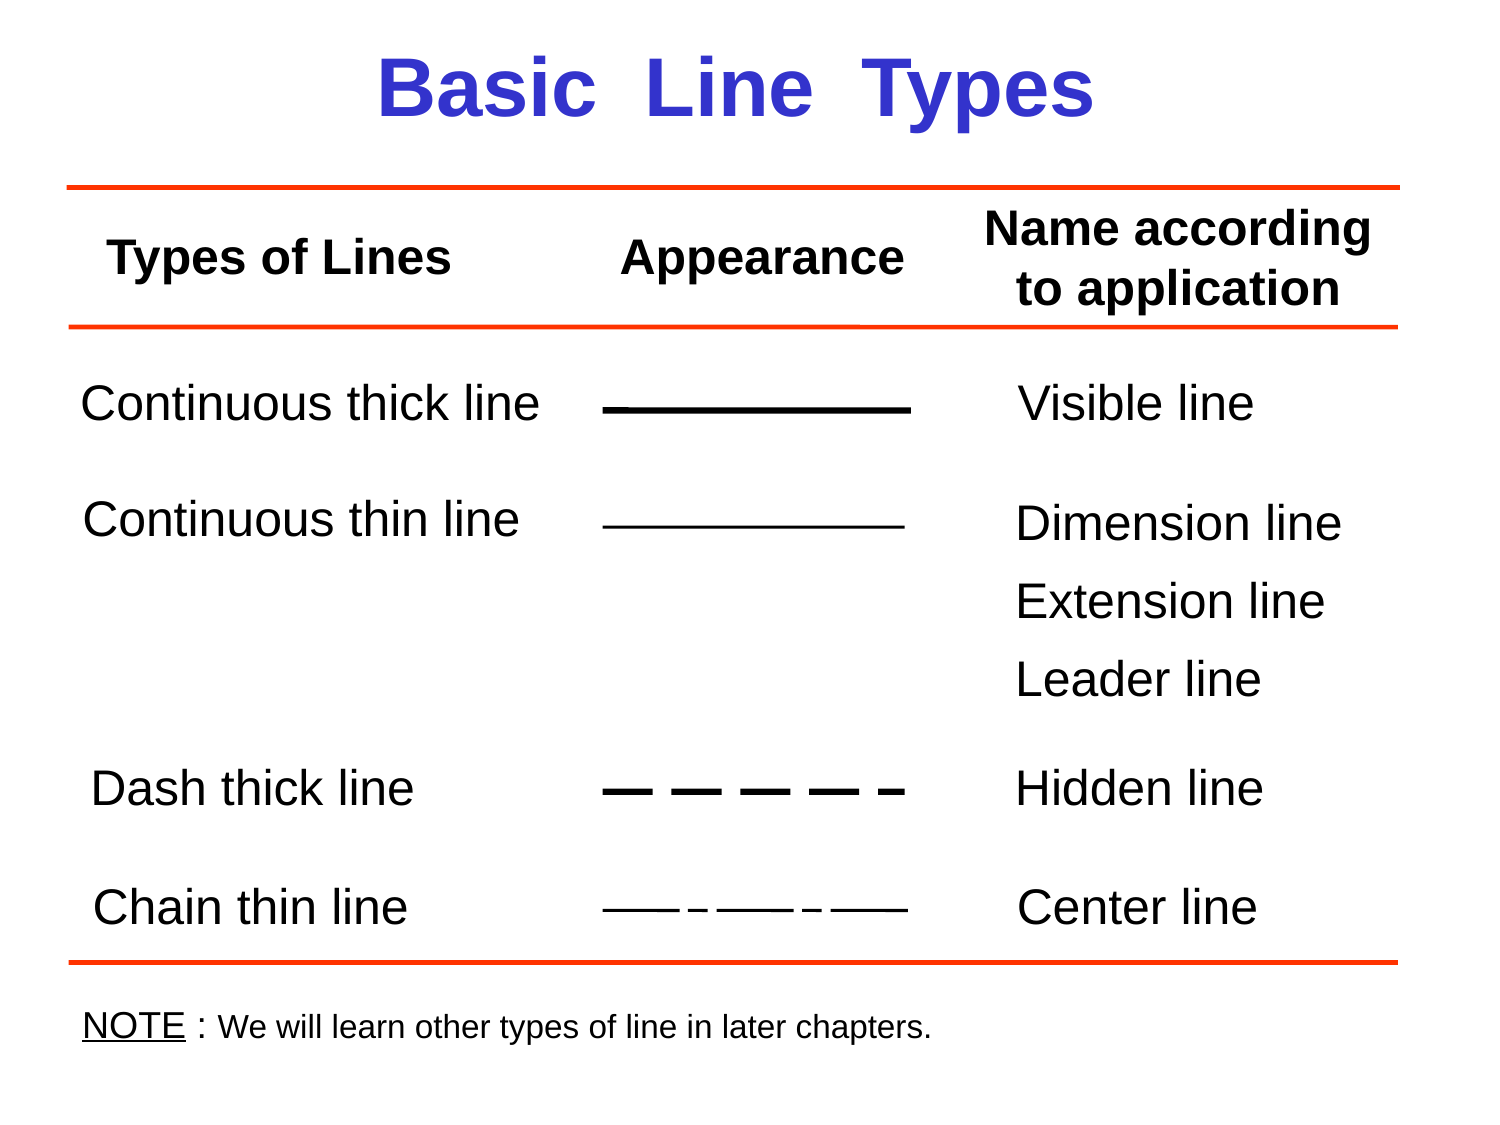

Basic  Line  Types

Name according
to application
Types of Lines
Appearance

Continuous thick line
Visible line

Dimension line
Extension line
Leader line
Continuous thin line

Dash thick line
Hidden line

Chain thin line
Center line

NOTE : We will learn other types of line in later chapters.